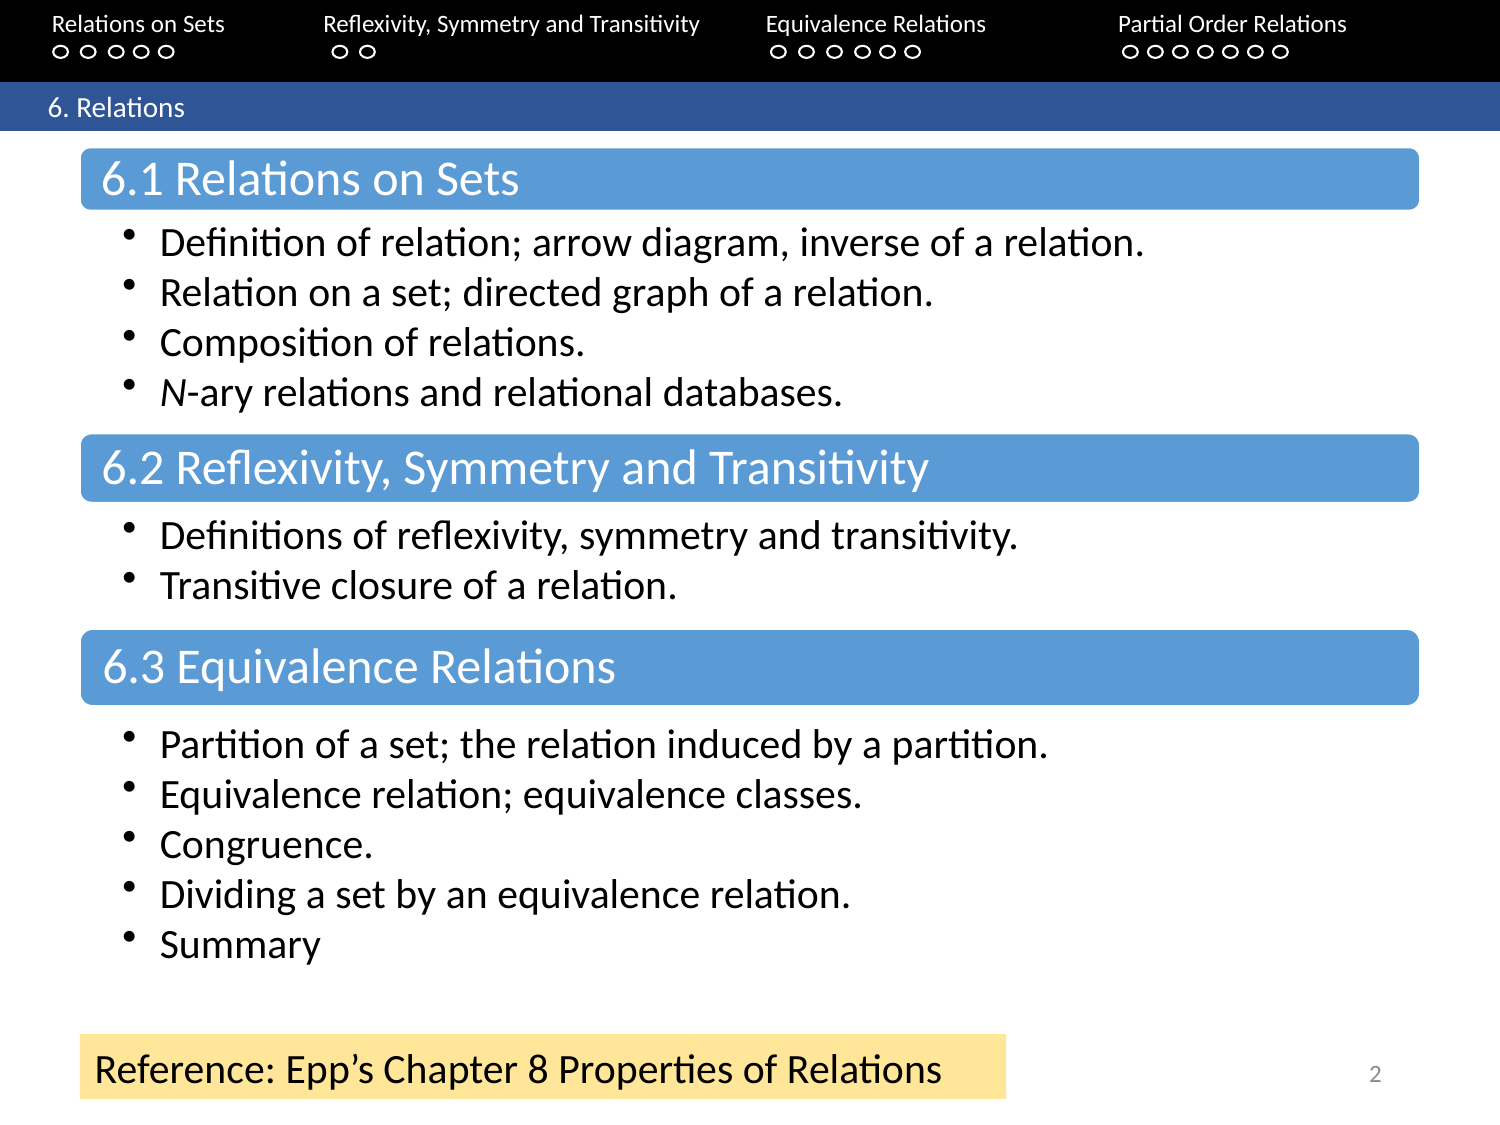

Relations on Sets 	Reflexivity, Symmetry and Transitivity 	Equivalence Relations	Partial Order Relations

	6. Relations
6.1 Relations on Sets
Definition of relation; arrow diagram, inverse of a relation.
Relation on a set; directed graph of a relation.
Composition of relations.
N-ary relations and relational databases.
6.2 Reflexivity, Symmetry and Transitivity
Definitions of reflexivity, symmetry and transitivity.
Transitive closure of a relation.
6.3 Equivalence Relations
Partition of a set; the relation induced by a partition.
Equivalence relation; equivalence classes.
Congruence.
Dividing a set by an equivalence relation.
Summary

Reference: Epp’s Chapter 8 Properties of Relations
2